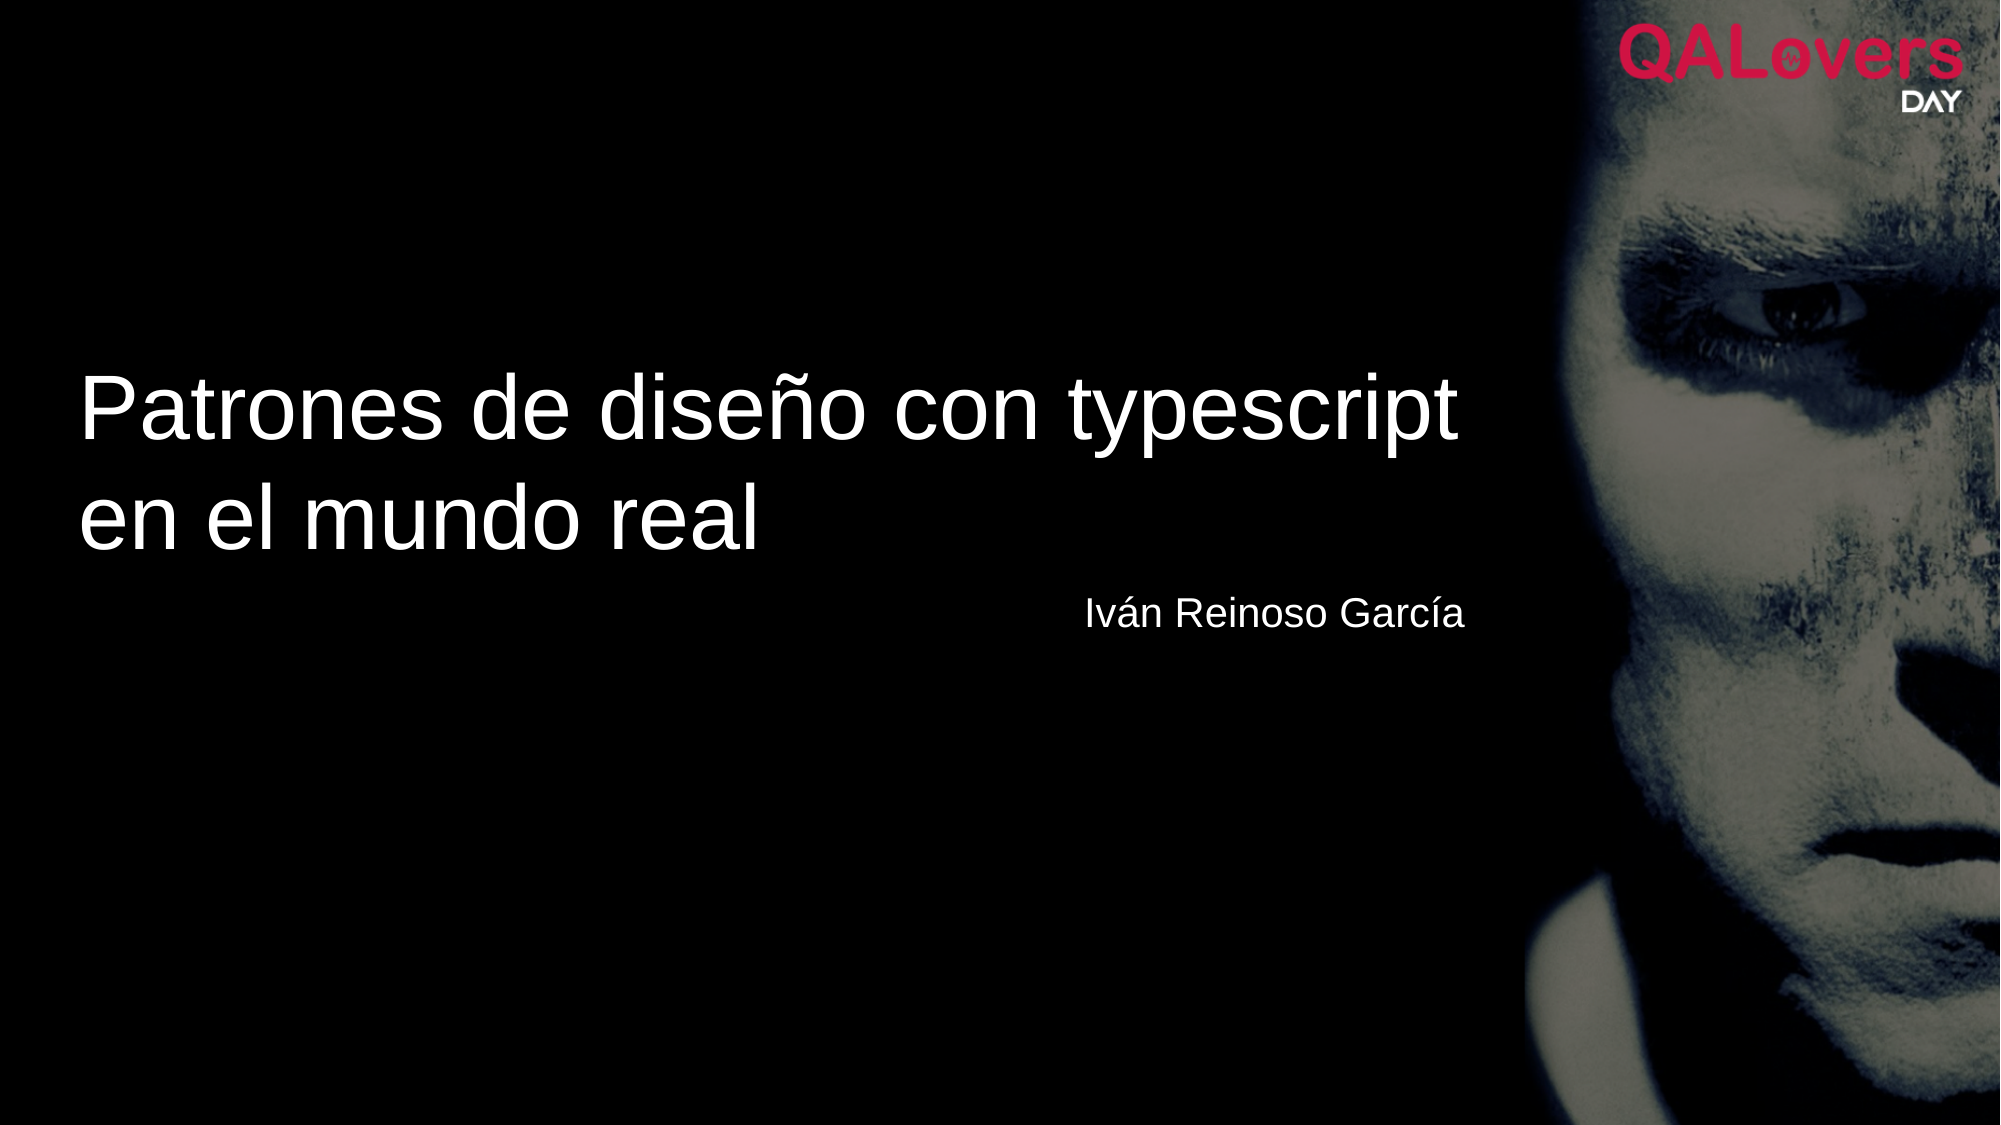

Patrones de diseño con typescript en el mundo real

Iván Reinoso García